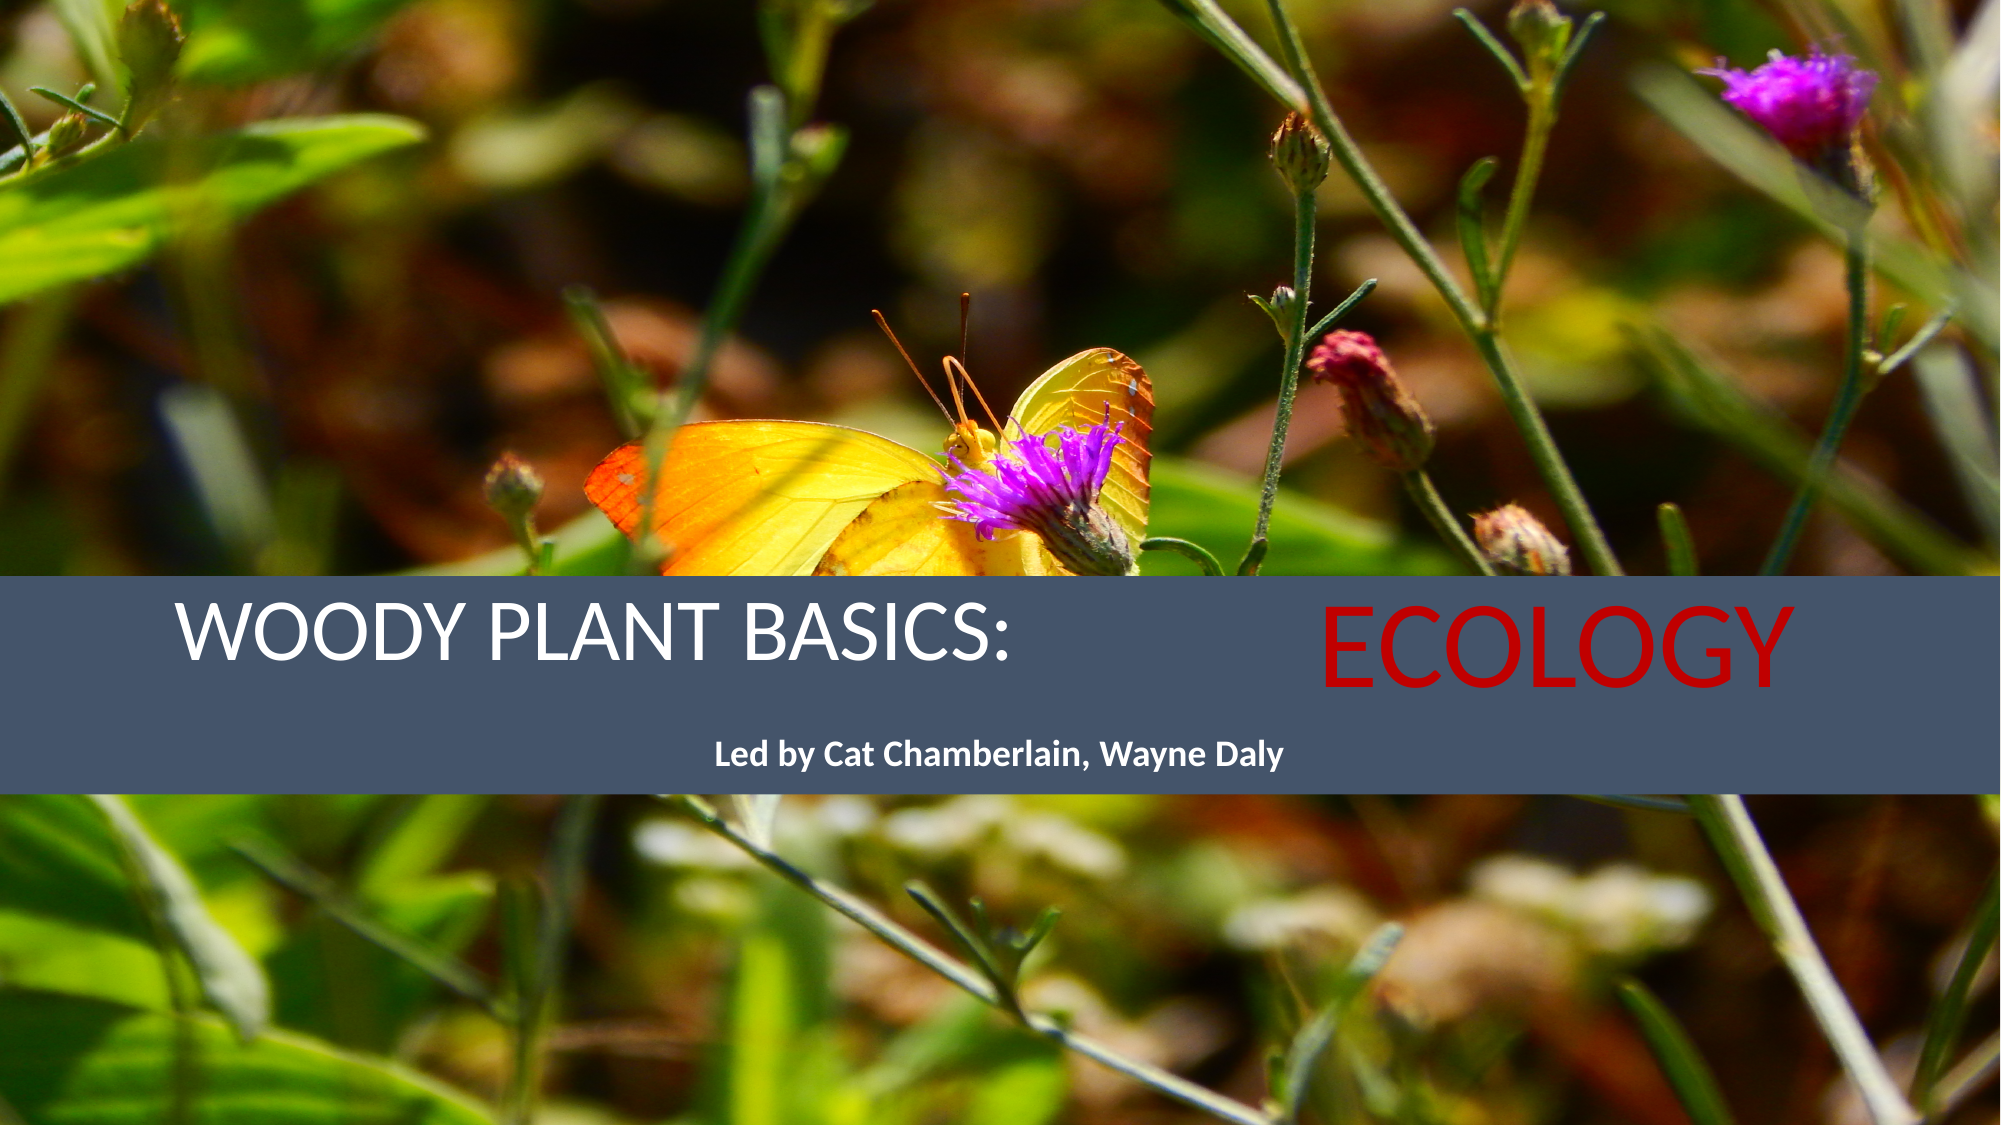

ECOLOGY
# WOODY PLANT BASICS:
Led by Cat Chamberlain, Wayne Daly